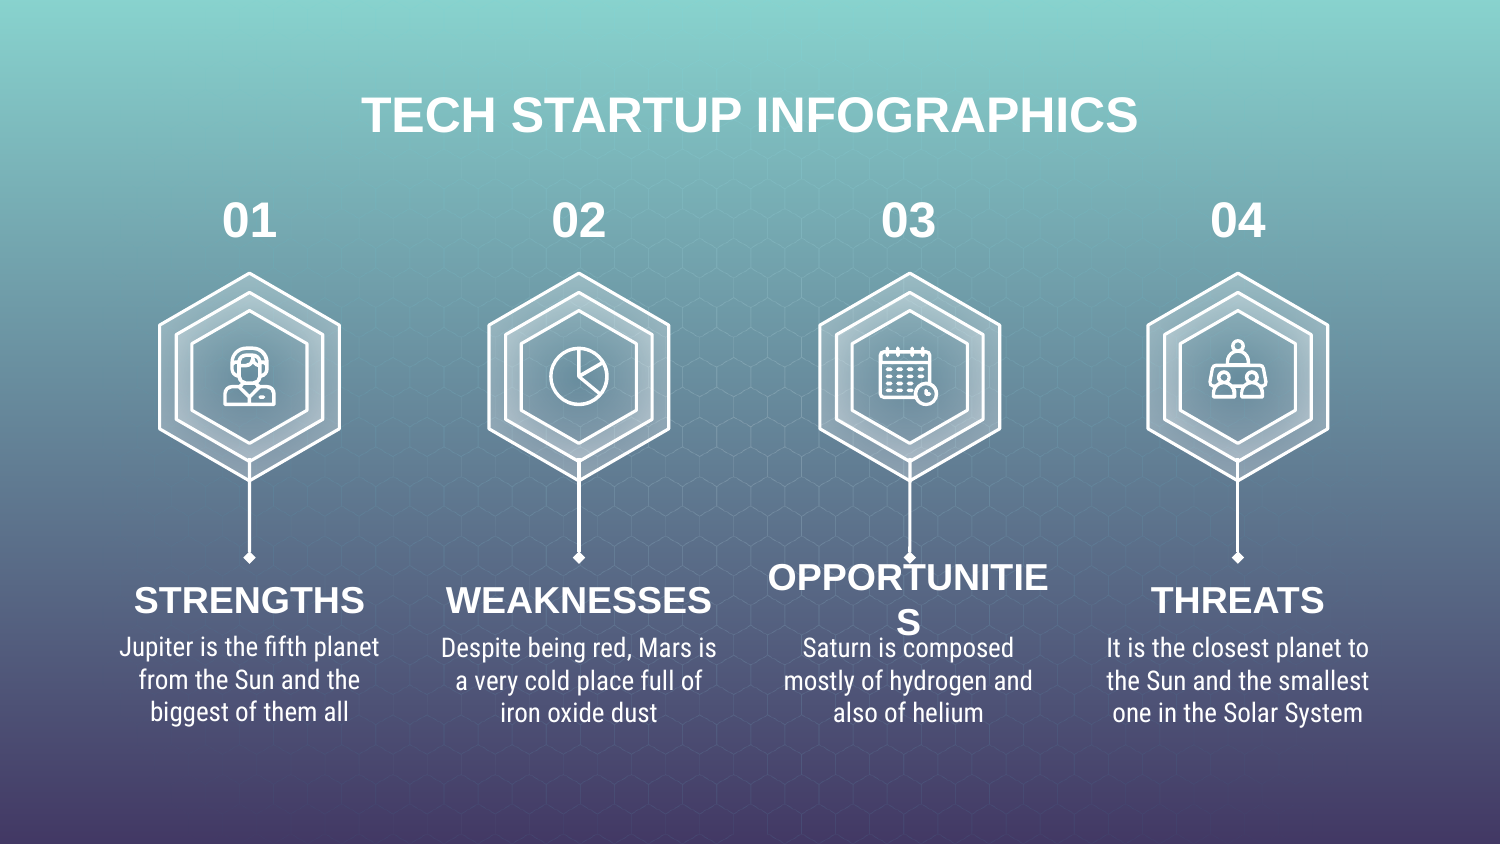

# TECH STARTUP INFOGRAPHICS
01

STRENGTHS
Jupiter is the fifth planet from the Sun and the biggest of them all

02

WEAKNESSES
Despite being red, Mars is a very cold place full of iron oxide dust

03

OPPORTUNITIES
Saturn is composed mostly of hydrogen and also of helium

04

THREATS
It is the closest planet to the Sun and the smallest one in the Solar System